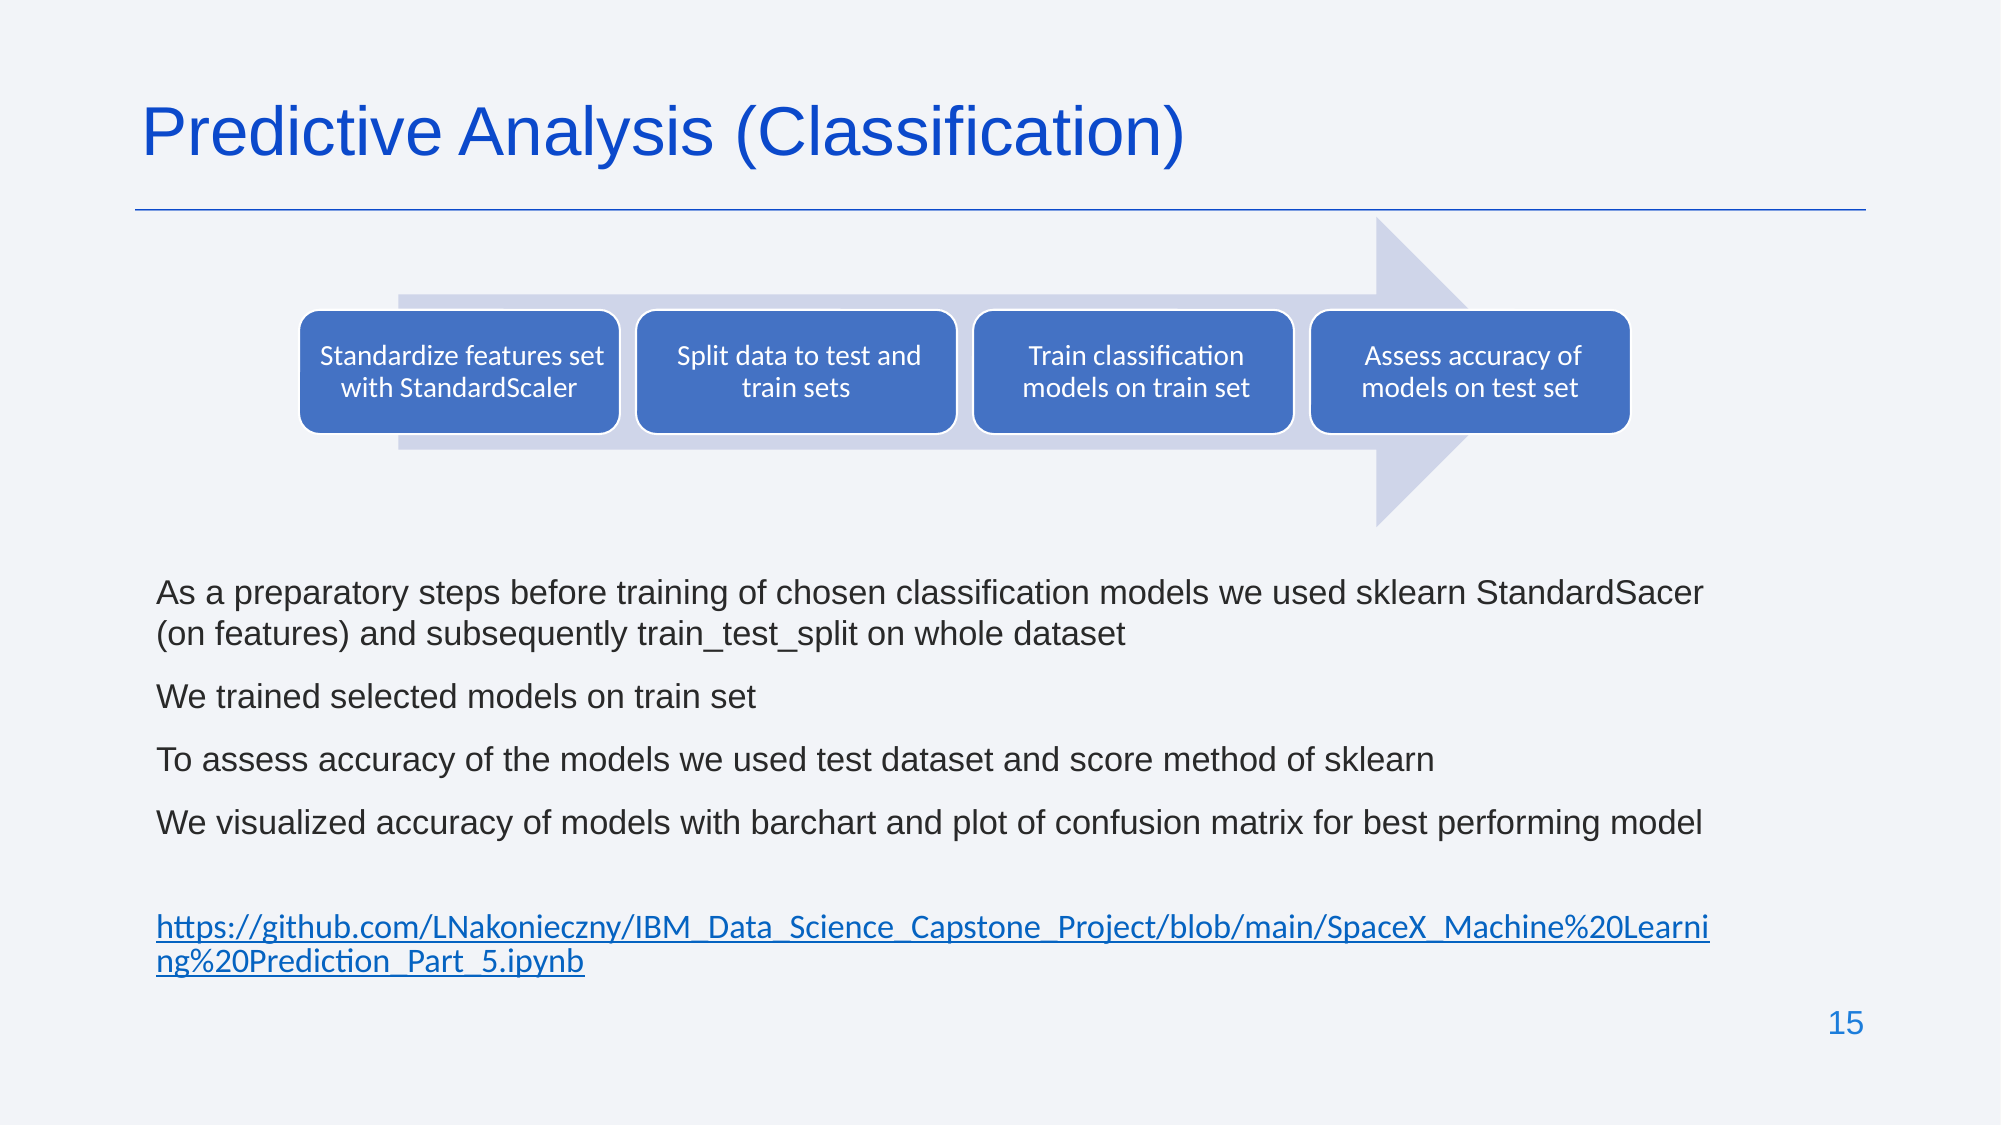

Predictive Analysis (Classification)
Standardize features set with StandardScaler
Split data to test and train sets
Train classification models on train set
Assess accuracy of models on test set
As a preparatory steps before training of chosen classification models we used sklearn StandardSacer (on features) and subsequently train_test_split on whole dataset
We trained selected models on train set
To assess accuracy of the models we used test dataset and score method of sklearn
We visualized accuracy of models with barchart and plot of confusion matrix for best performing model

https://github.com/LNakonieczny/IBM_Data_Science_Capstone_Project/blob/main/SpaceX_Machine%20Learning%20Prediction_Part_5.ipynb

15